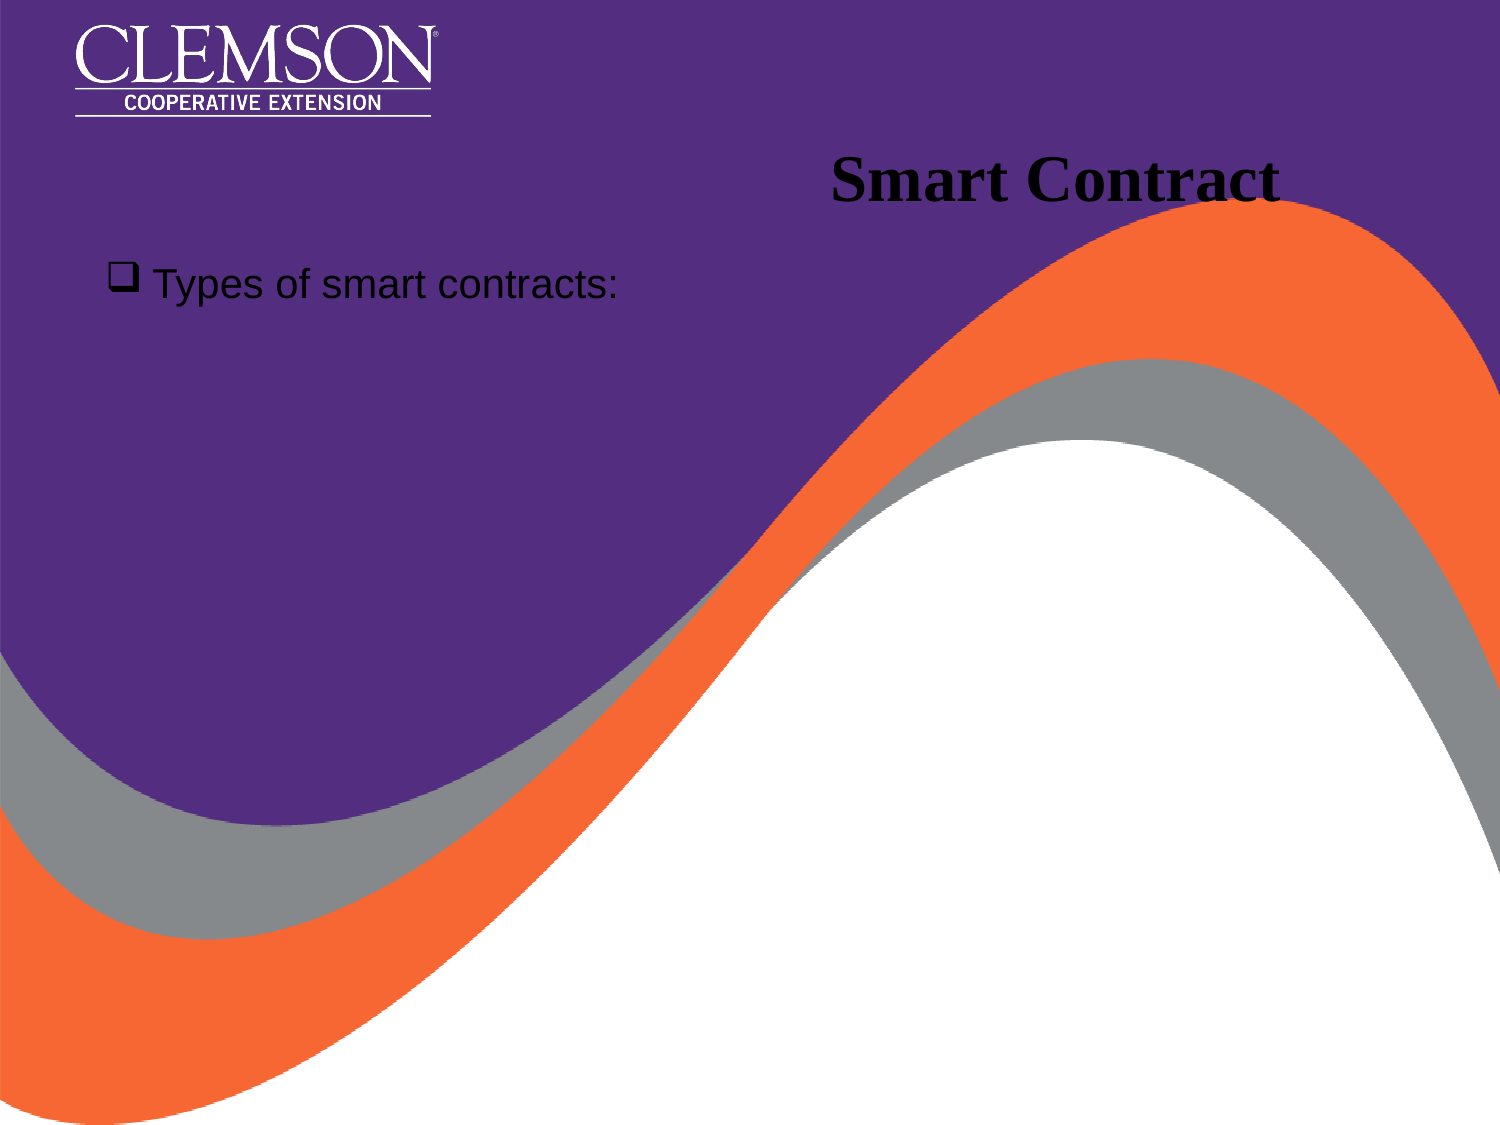

# Smart Contract
Types of smart contracts: